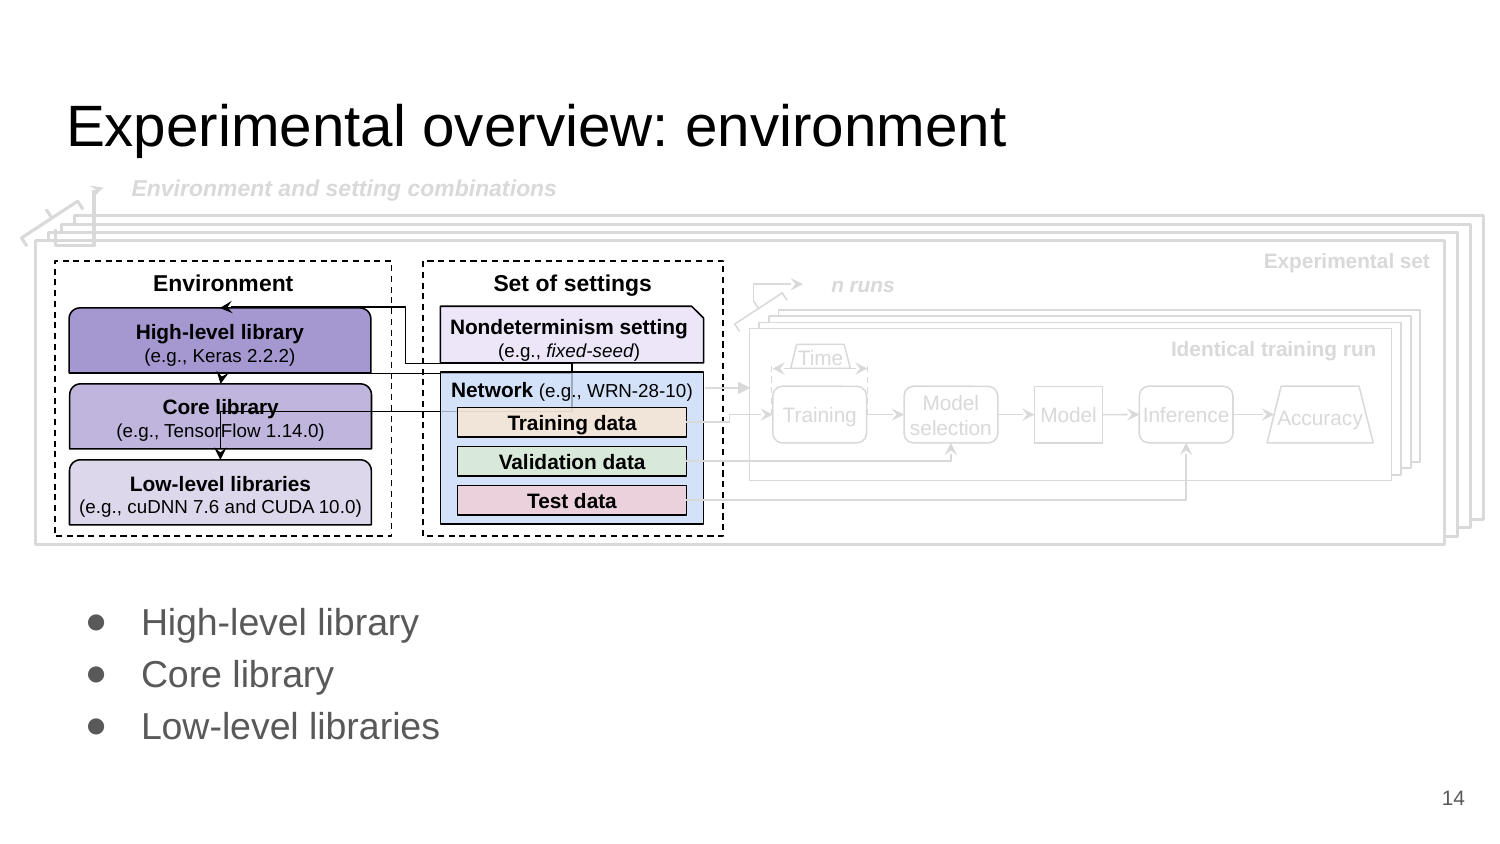

# Experimental overview: environment
Environment and setting combinations

Experimental set
Environment
Set of settings
n runs

Nondeterminism setting
(e.g., fixed-seed)
High-level library
(e.g., Keras 2.2.2)

Identical training run
Time
Network (e.g., WRN-28-10)
Core library
(e.g., TensorFlow 1.14.0)
Inference
Accuracy
Training
Model selection
Model
Training data
Validation data
Low-level libraries
(e.g., cuDNN 7.6 and CUDA 10.0)
Test data
High-level library
Core library
Low-level libraries
14